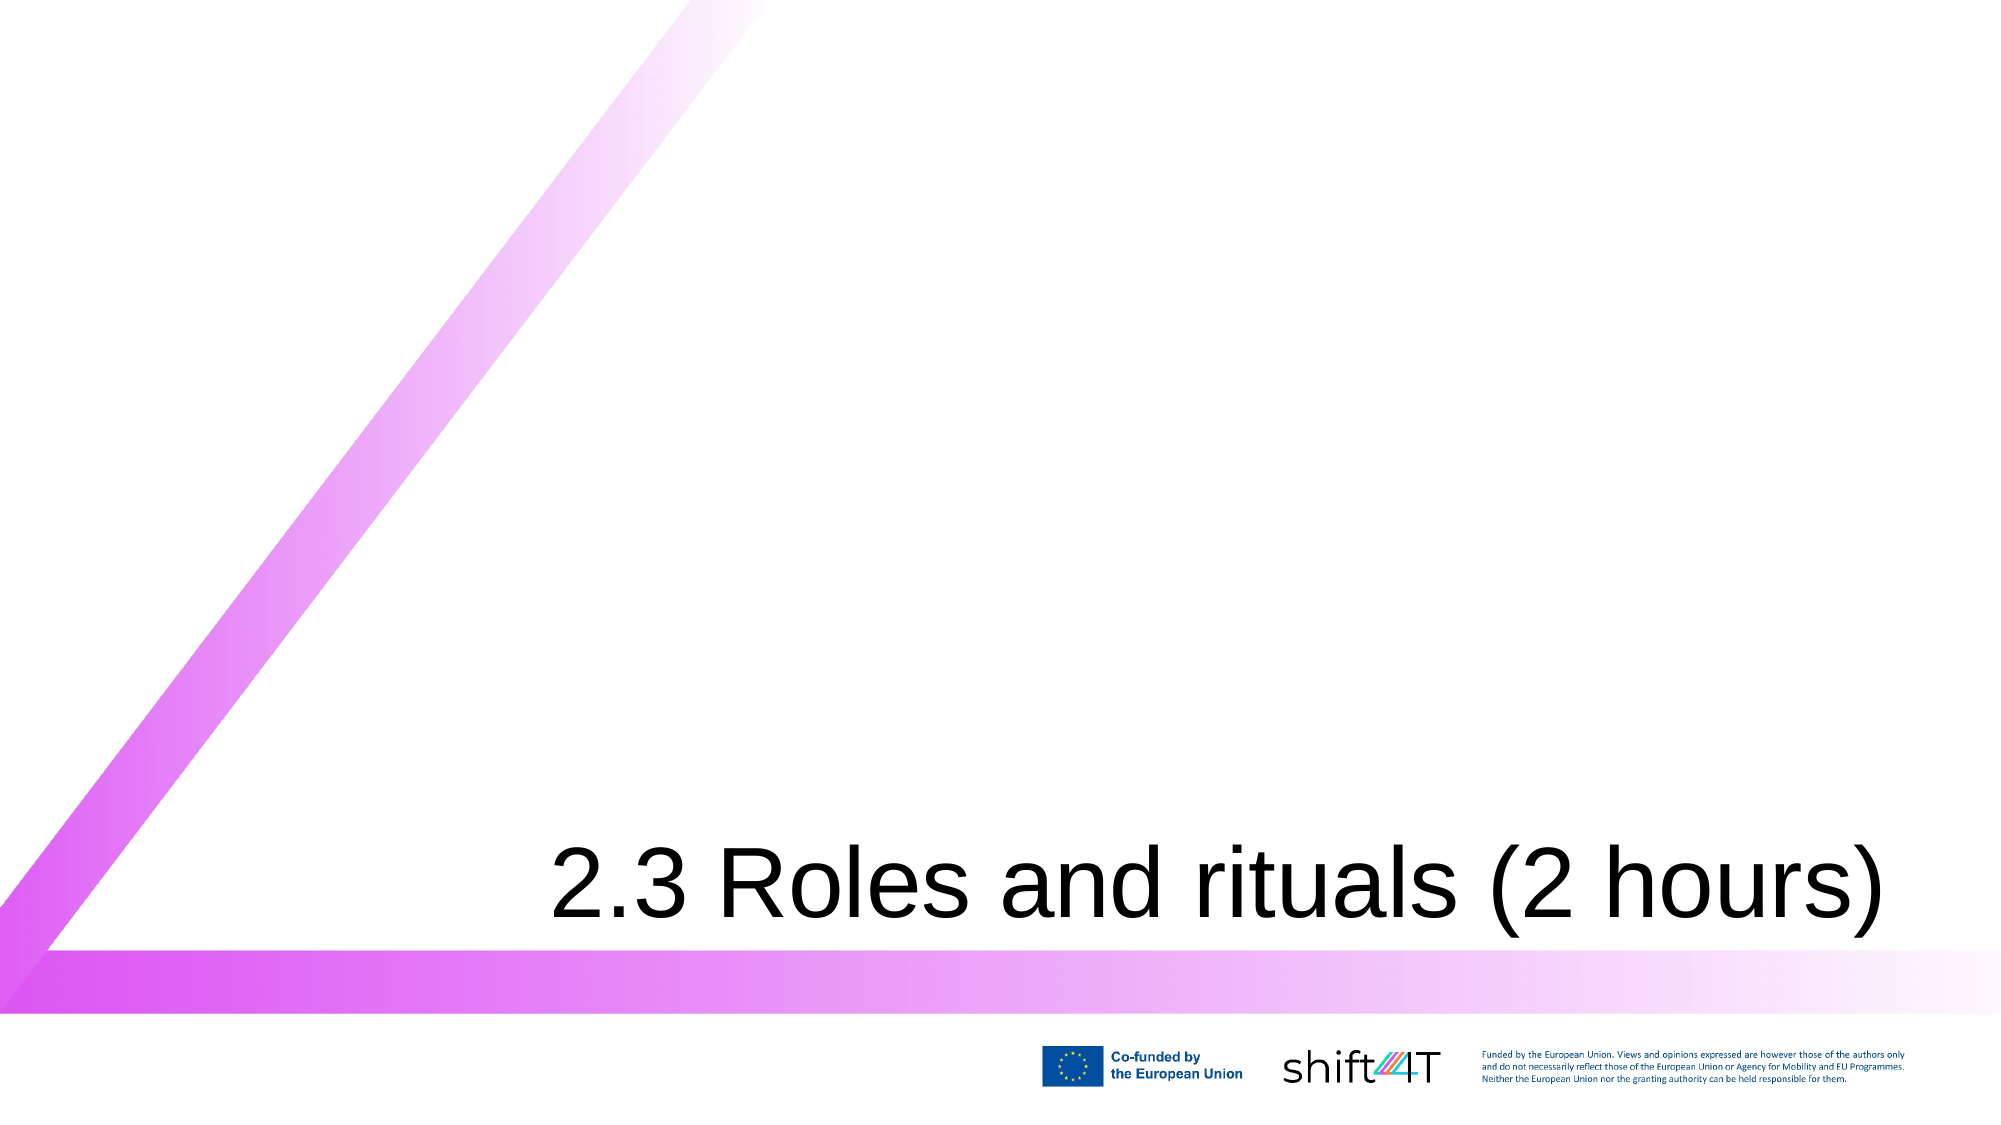

# 2.3 Roles and rituals (2 hours)